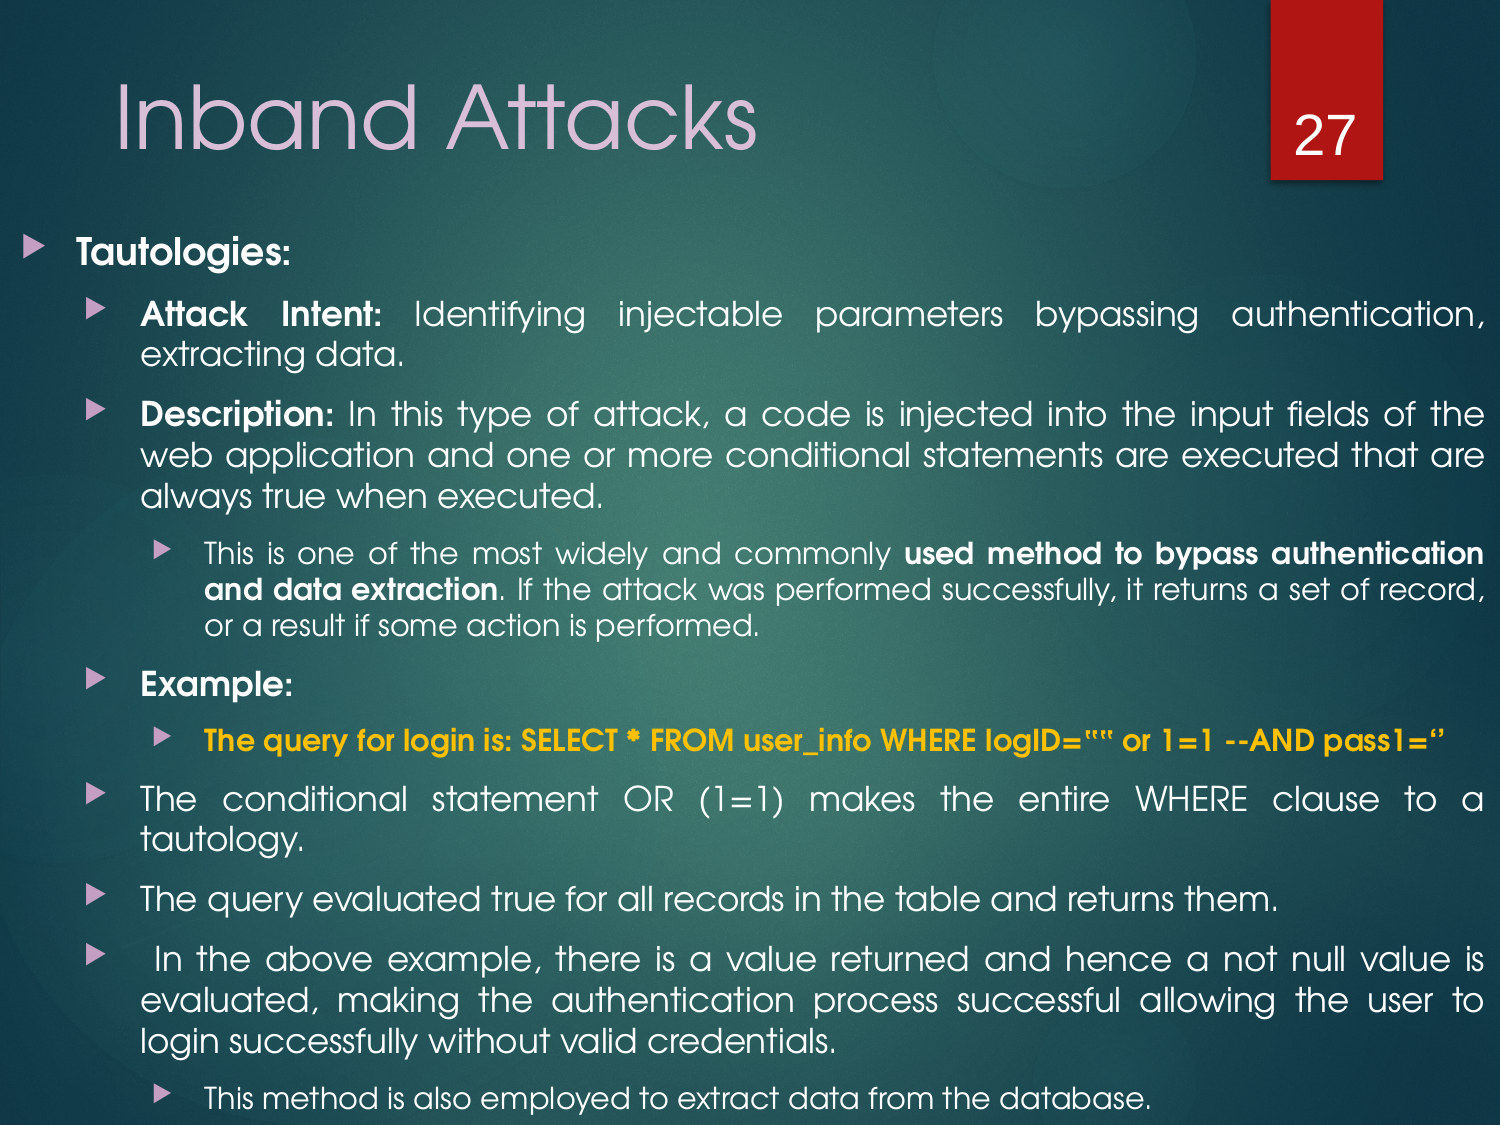

27
# Inband Attacks
Tautologies:
Attack Intent: Identifying injectable parameters bypassing authentication, extracting data.
Description: In this type of attack, a code is injected into the input fields of the web application and one or more conditional statements are executed that are always true when executed.
This is one of the most widely and commonly used method to bypass authentication and data extraction. If the attack was performed successfully, it returns a set of record, or a result if some action is performed.
Example:
The query for login is: SELECT * FROM user_info WHERE logID=‟‟ or 1=1 --AND pass1=‘’
The conditional statement OR (1=1) makes the entire WHERE clause to a tautology.
The query evaluated true for all records in the table and returns them.
 In the above example, there is a value returned and hence a not null value is evaluated, making the authentication process successful allowing the user to login successfully without valid credentials.
This method is also employed to extract data from the database.